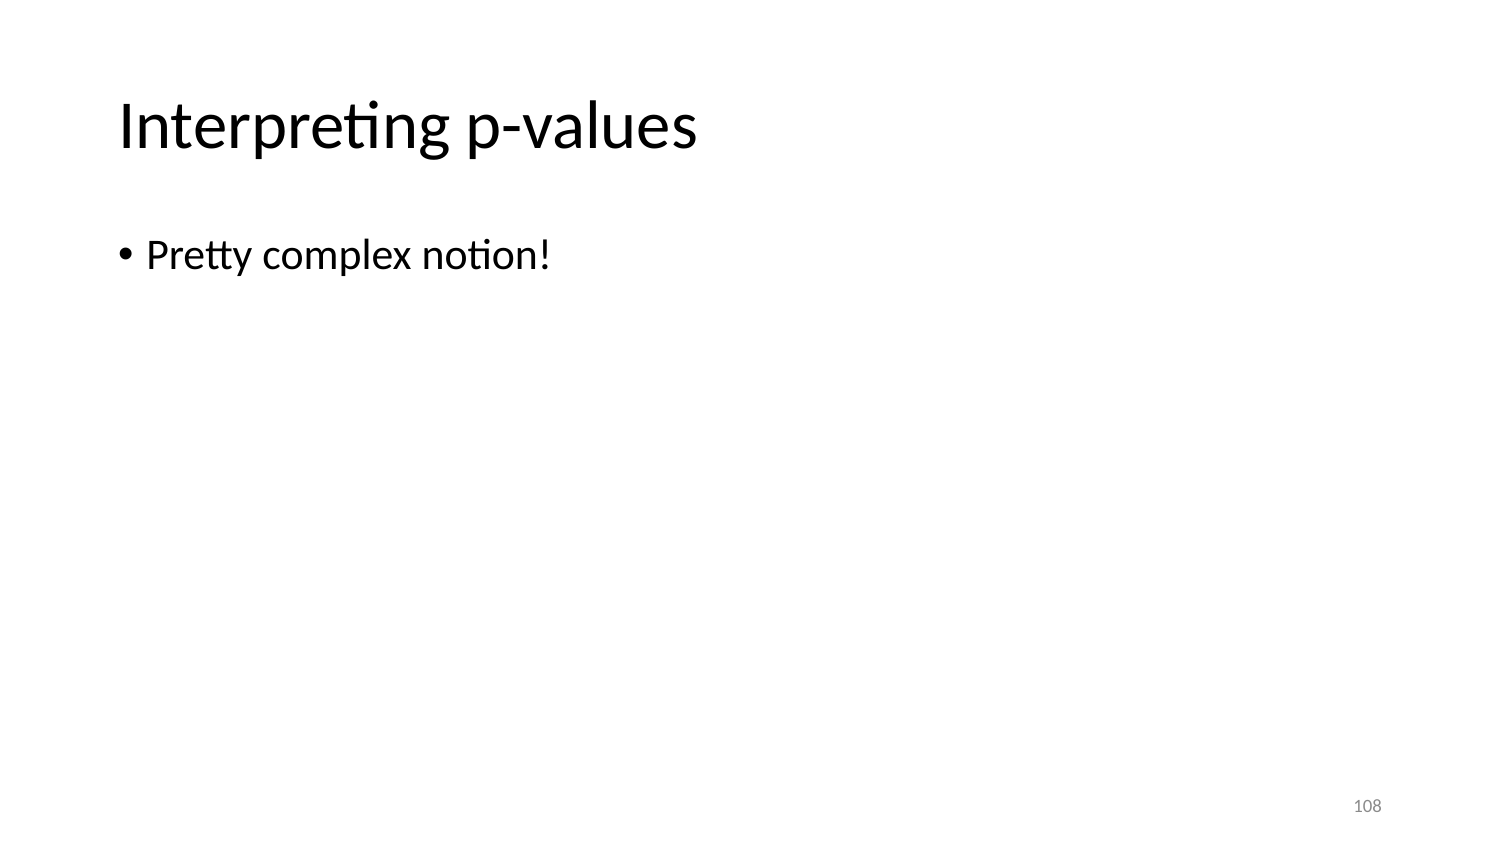

# Interpreting p-values
Pretty complex notion!

108